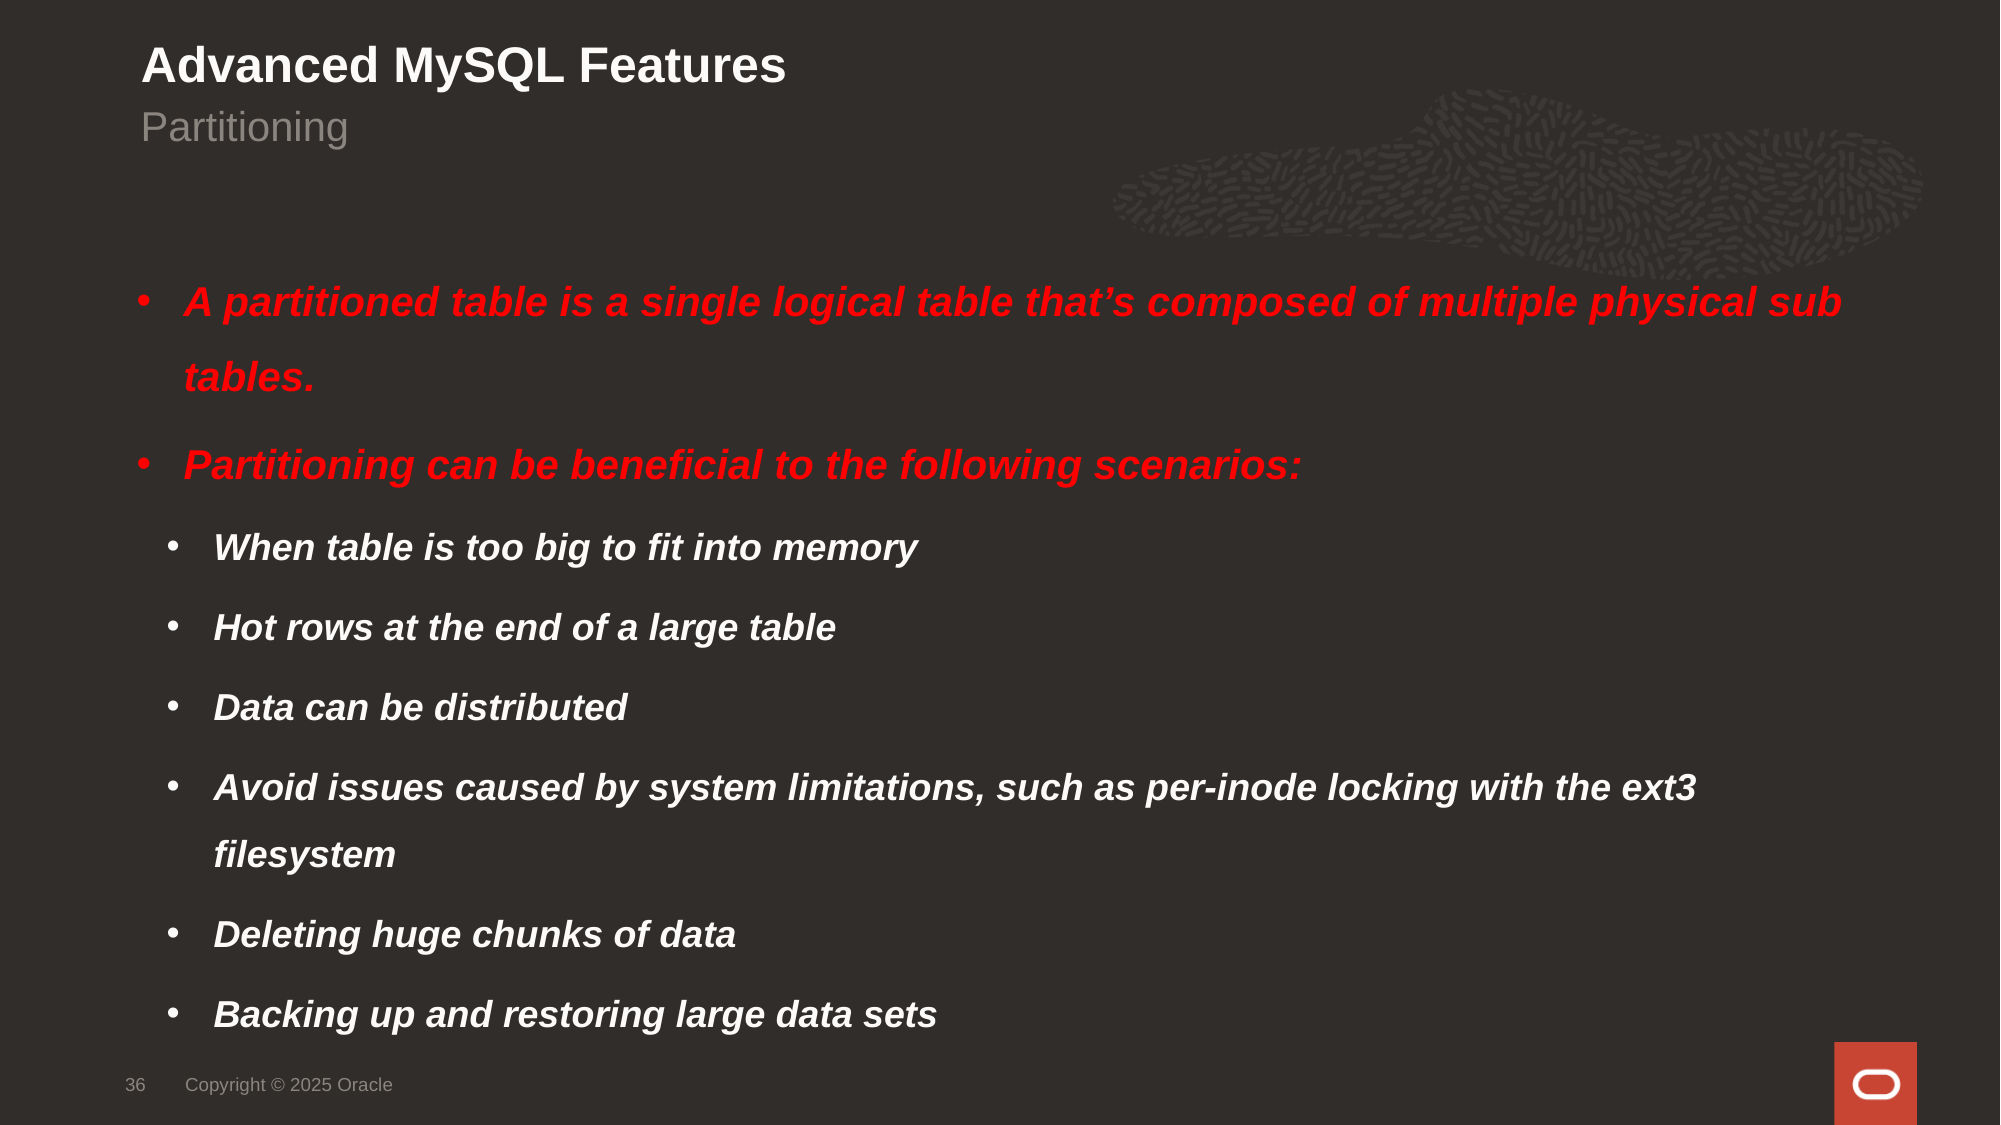

Advanced MySQL Features
Partitioning

A partitioned table is a single logical table that’s composed of multiple physical sub tables.
Partitioning can be beneficial to the following scenarios:
When table is too big to fit into memory
Hot rows at the end of a large table
Data can be distributed
Avoid issues caused by system limitations, such as per-inode locking with the ext3 filesystem
Deleting huge chunks of data
Backing up and restoring large data sets

36
Copyright © 2025 Oracle